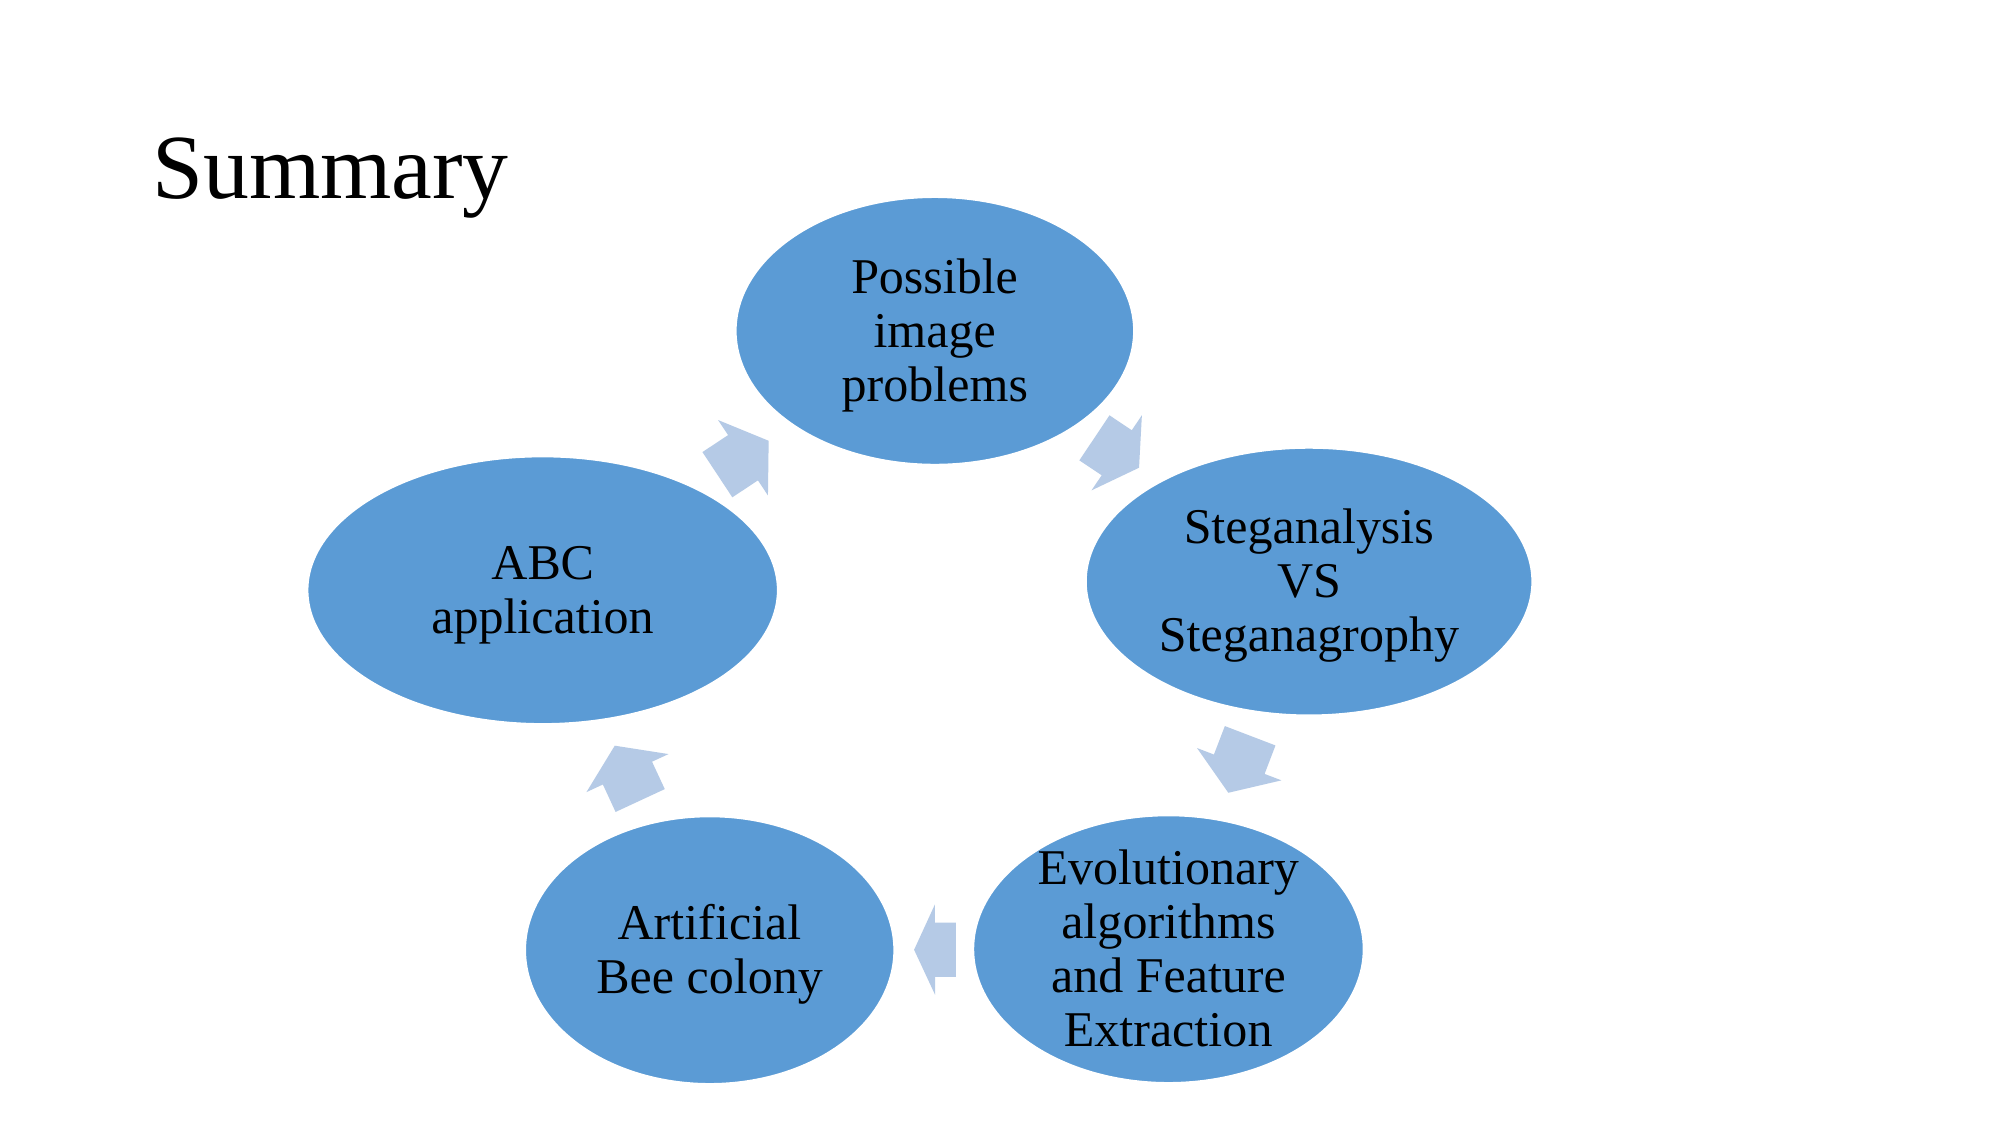

# Summary
Possible image problems

Steganalysis VS Steganagrophy

Evolutionary algorithms and Feature Extraction

Artificial Bee colony

ABC application